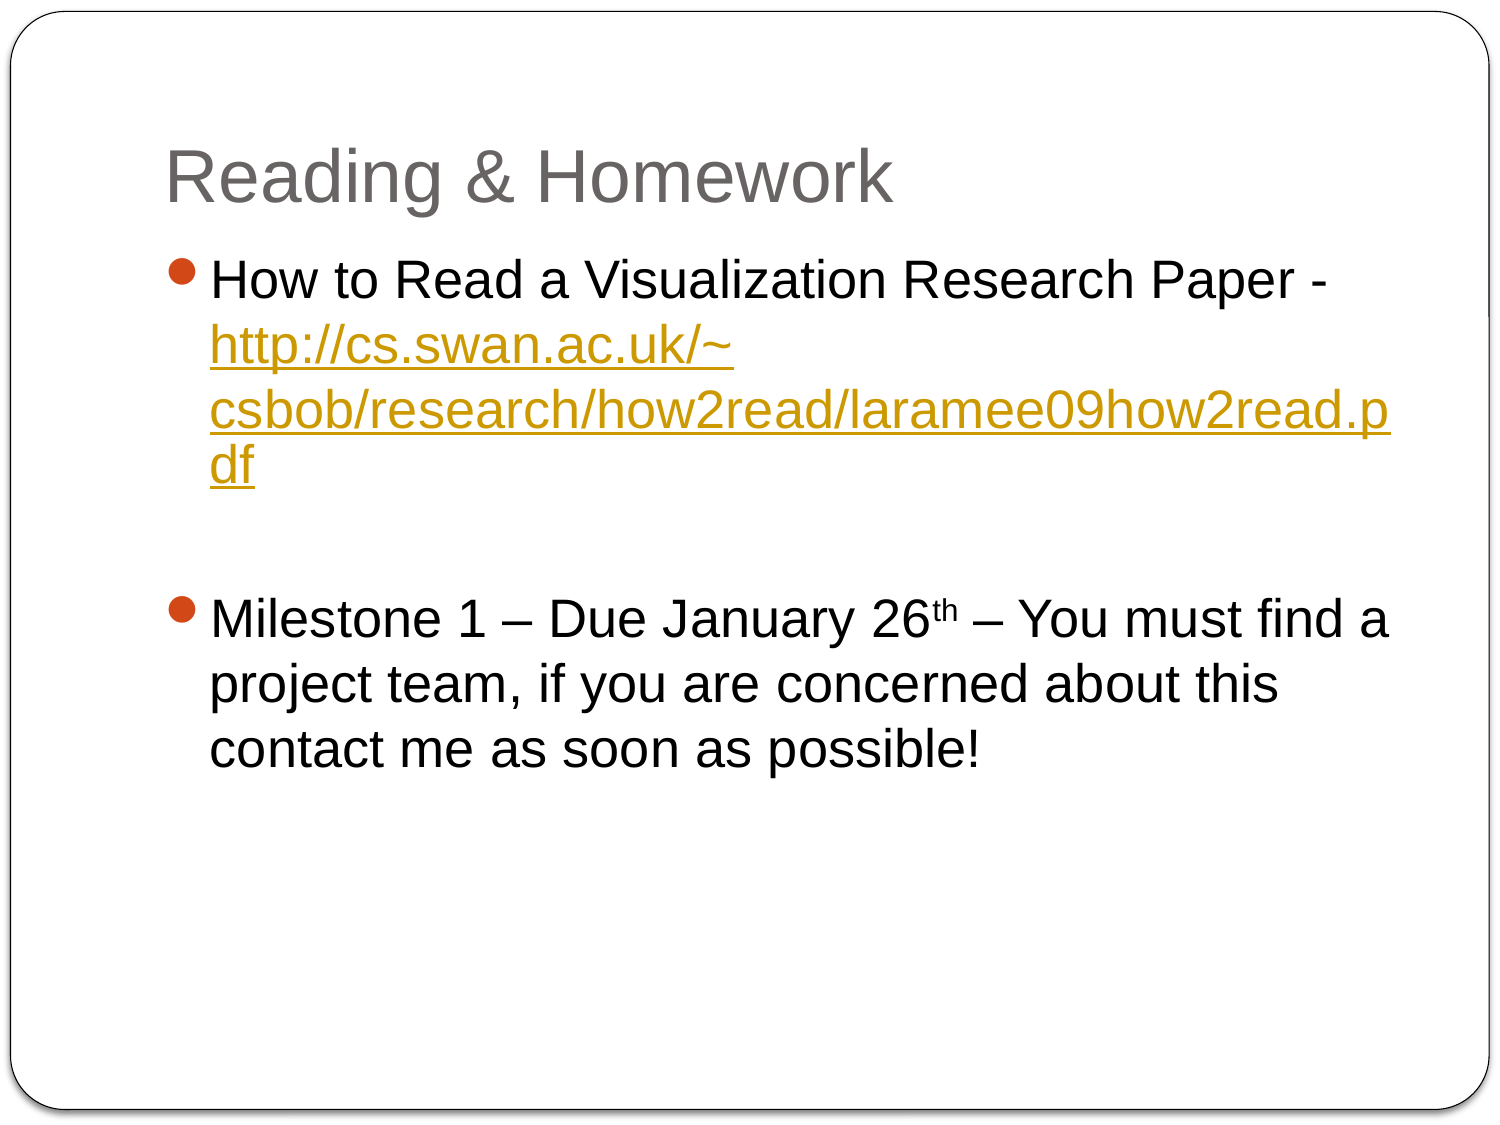

# Reading & Homework
How to Read a Visualization Research Paper - http://cs.swan.ac.uk/~csbob/research/how2read/laramee09how2read.pdf

Milestone 1 – Due January 26th – You must find a project team, if you are concerned about this contact me as soon as possible!